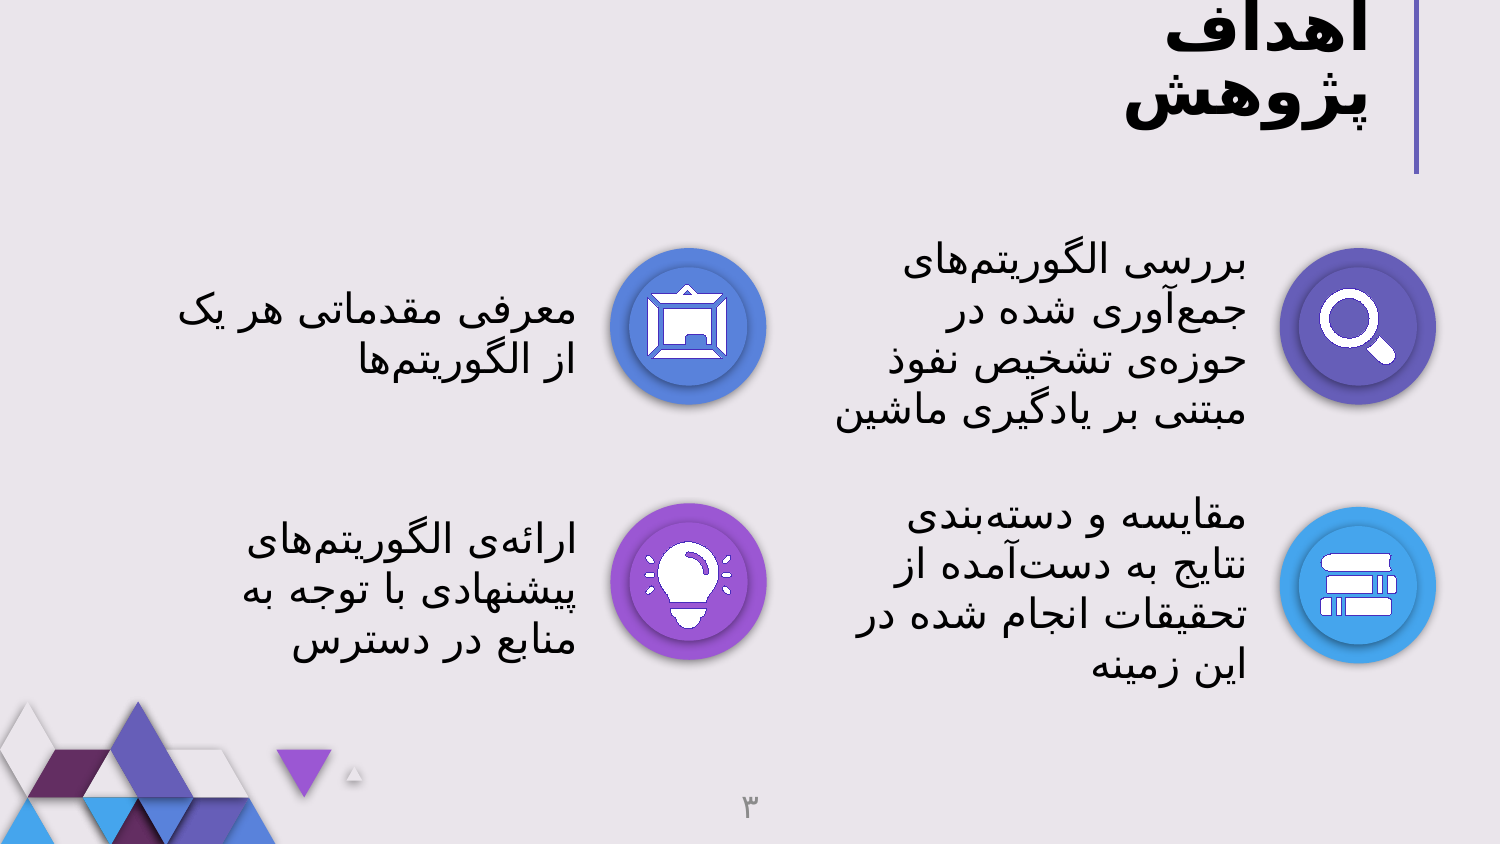

# اهداف پژوهش
معرفی مقدماتی هر یک از الگوریتم‌ها
بررسی الگوریتم‌های جمع‌آوری شده در حوزه‌ی تشخیص نفوذ مبتنی بر یادگیری ماشین

ارائه‌ی الگوریتم‌های پیشنهادی با توجه به منابع در دسترس
مقایسه و دسته‌بندی نتایج به دست‌آمده از تحقیقات انجام شده در این زمینه

۳